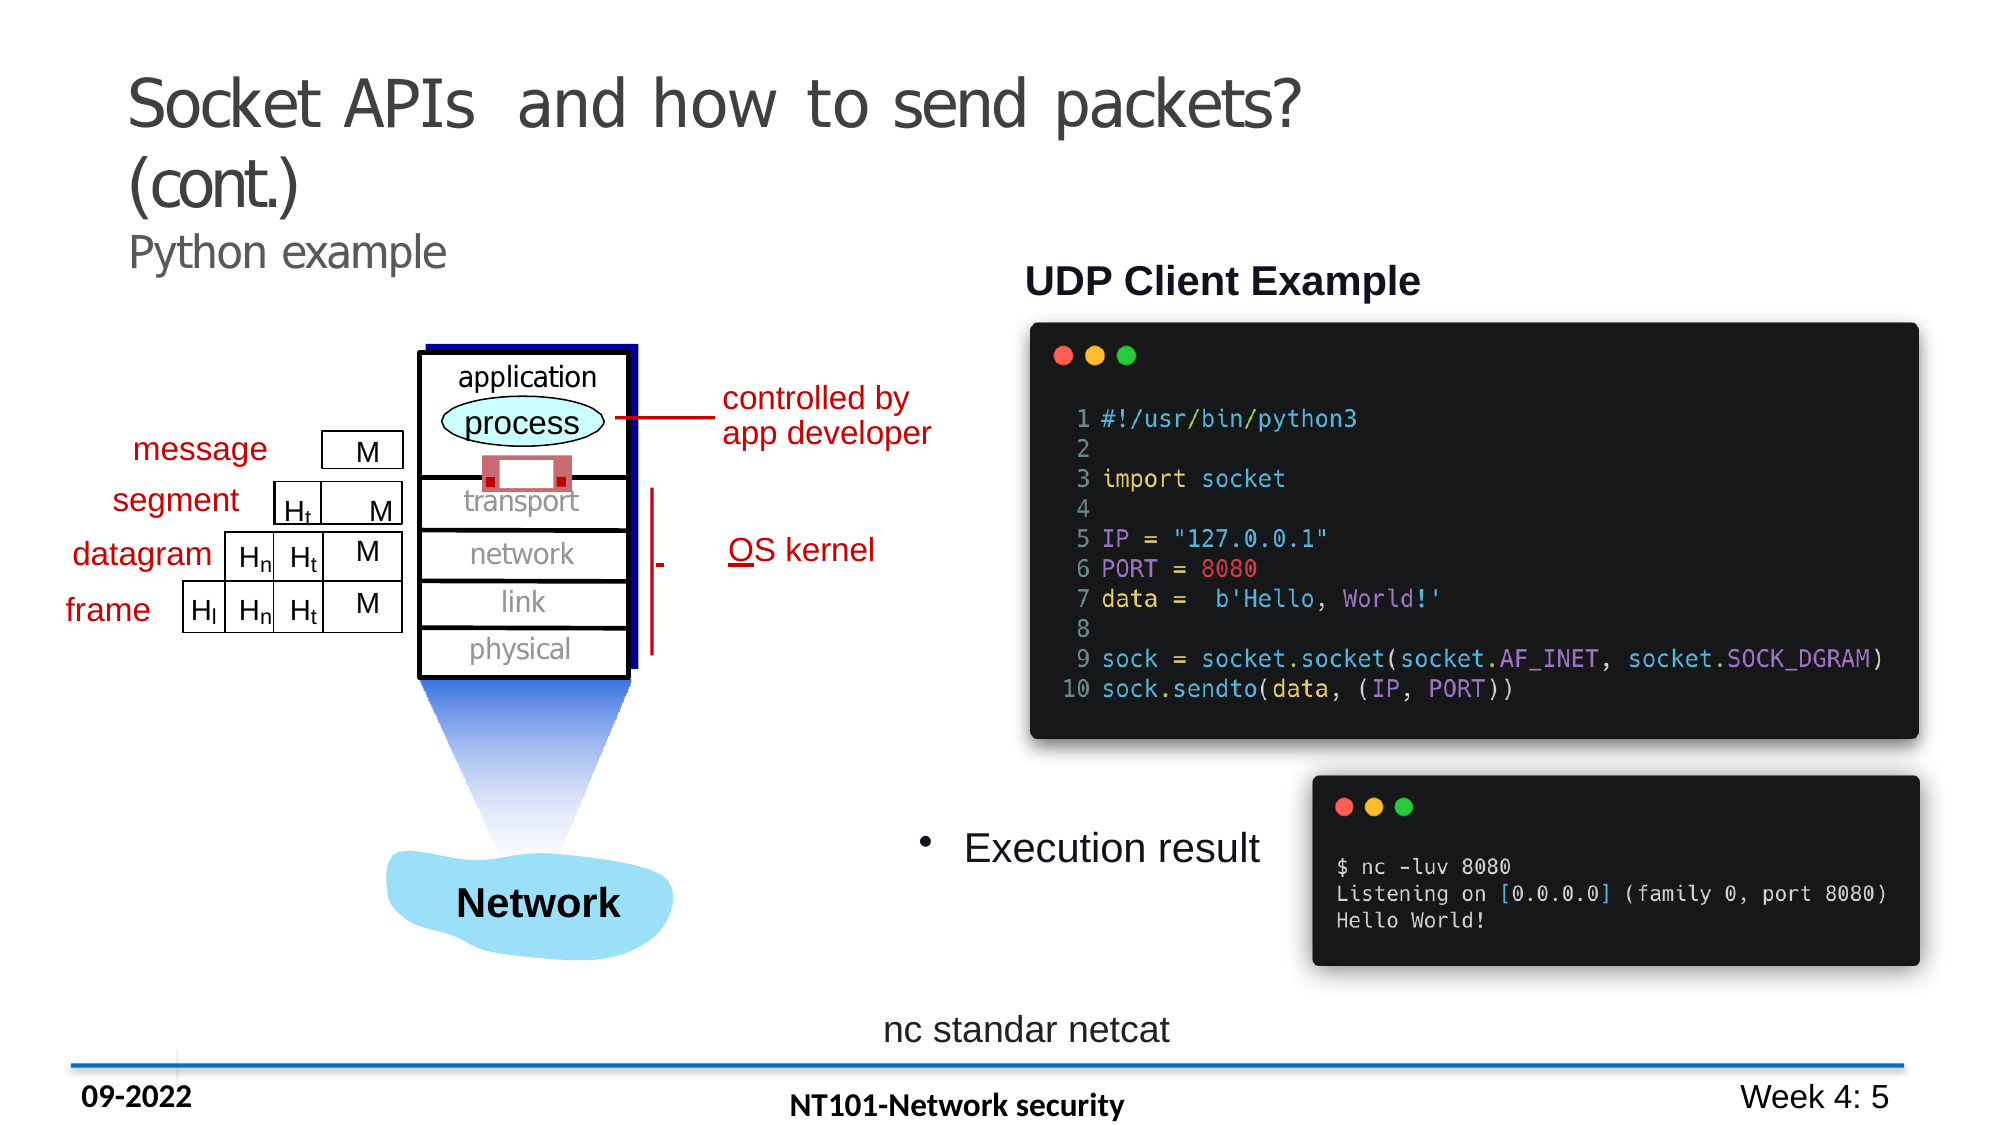

# Socket APIs  and how to send packets? (cont.)
Python example
UDP Client Example

application
process

controlled by  app developer

message  segment

M

transport

Ht	M
Ht

 	OS kernel

datagram
|  | Hn | Ht | M |
| --- | --- | --- | --- |
| Hl | Hn | Ht | M |

network
Hn

link
frame

physical

Execution result

Network
nc standar netcat